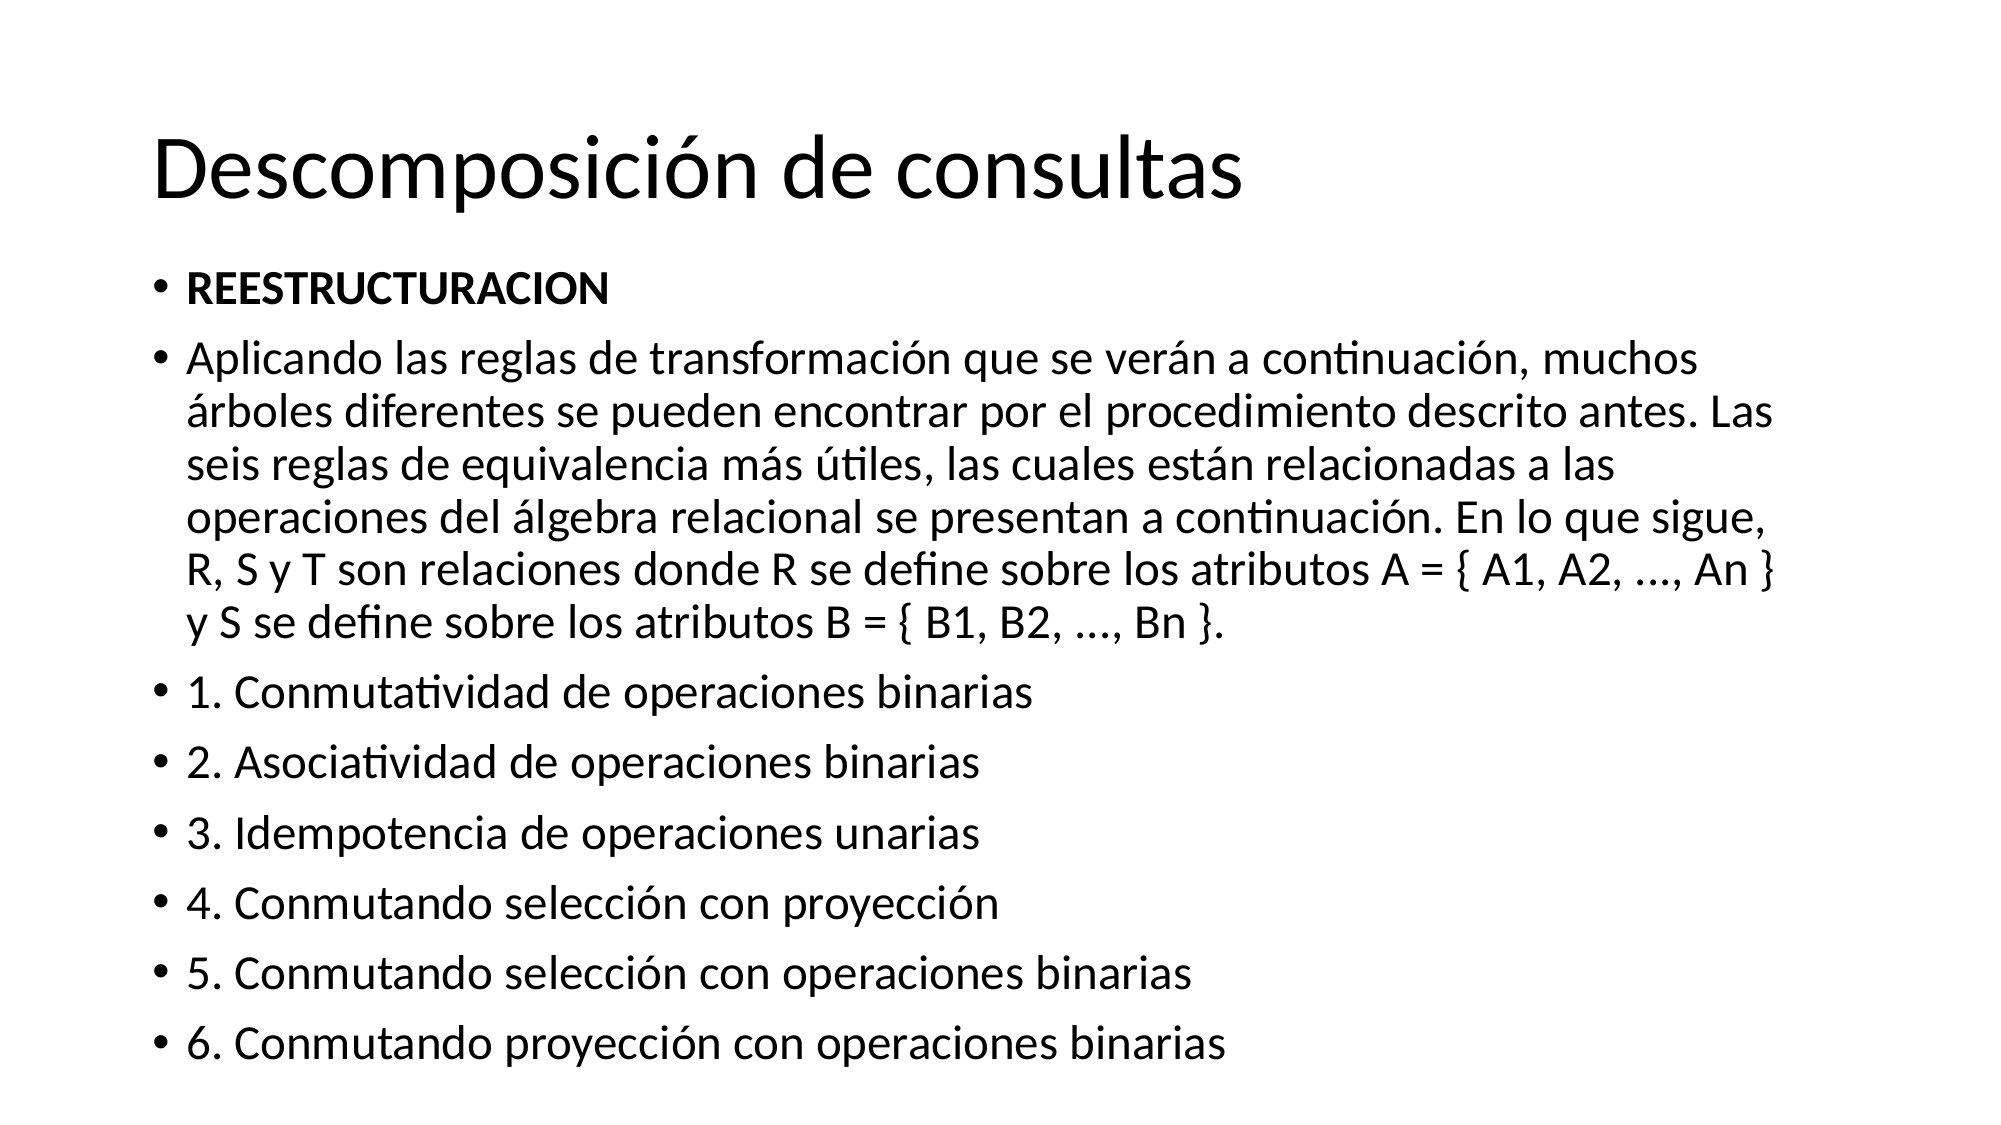

# Descomposición de consultas
REESTRUCTURACION
Aplicando las reglas de transformación que se verán a continuación, muchos árboles diferentes se pueden encontrar por el procedimiento descrito antes. Las seis reglas de equivalencia más útiles, las cuales están relacionadas a las operaciones del álgebra relacional se presentan a continuación. En lo que sigue, R, S y T son relaciones donde R se define sobre los atributos A = { A1, A2, ..., An } y S se define sobre los atributos B = { B1, B2, ..., Bn }.
1. Conmutatividad de operaciones binarias
2. Asociatividad de operaciones binarias
3. Idempotencia de operaciones unarias
4. Conmutando selección con proyección
5. Conmutando selección con operaciones binarias
6. Conmutando proyección con operaciones binarias